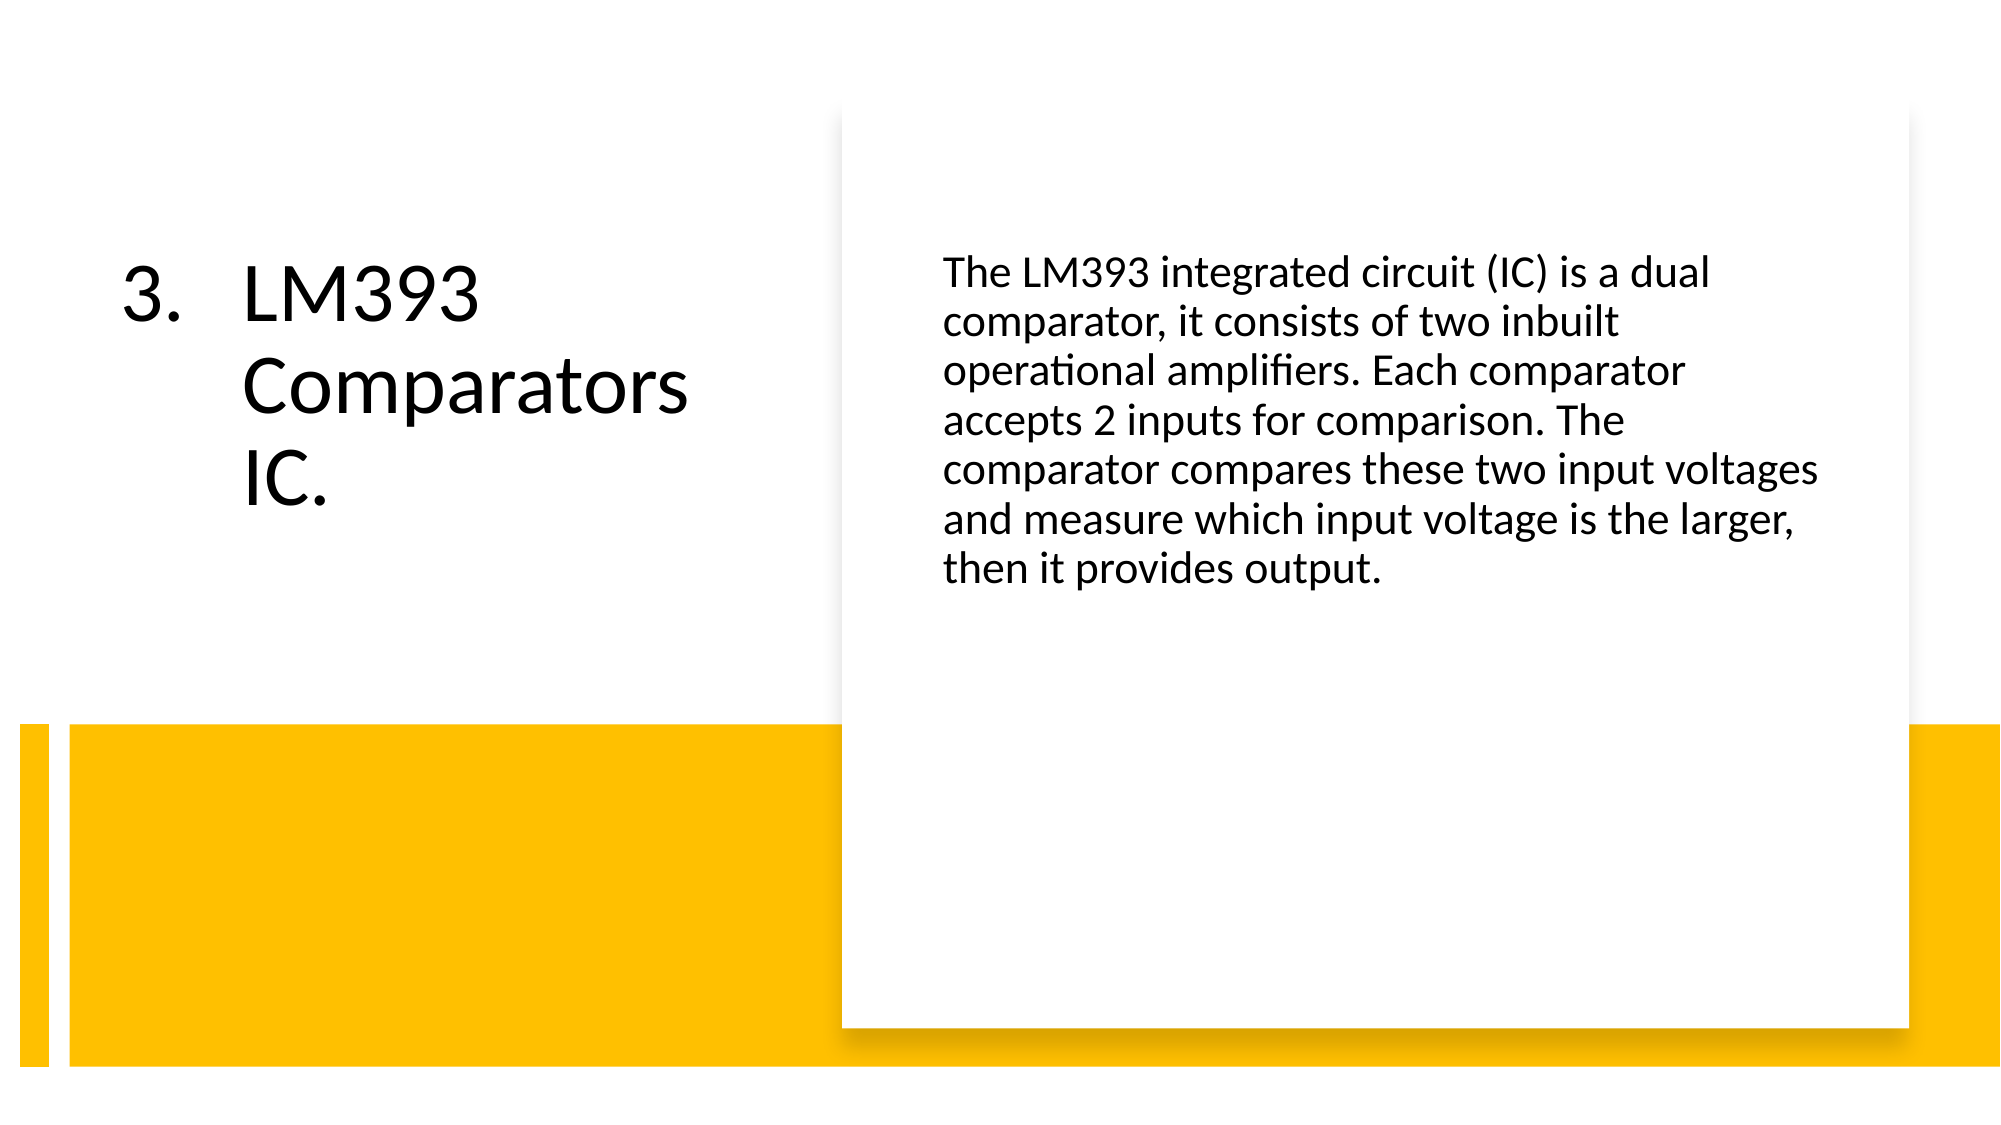

The LM393 integrated circuit (IC) is a dual comparator, it consists of two inbuilt operational amplifiers. Each comparator accepts 2 inputs for comparison. The comparator compares these two input voltages and measure which input voltage is the larger, then it provides output.
# LM393 Comparators IC.